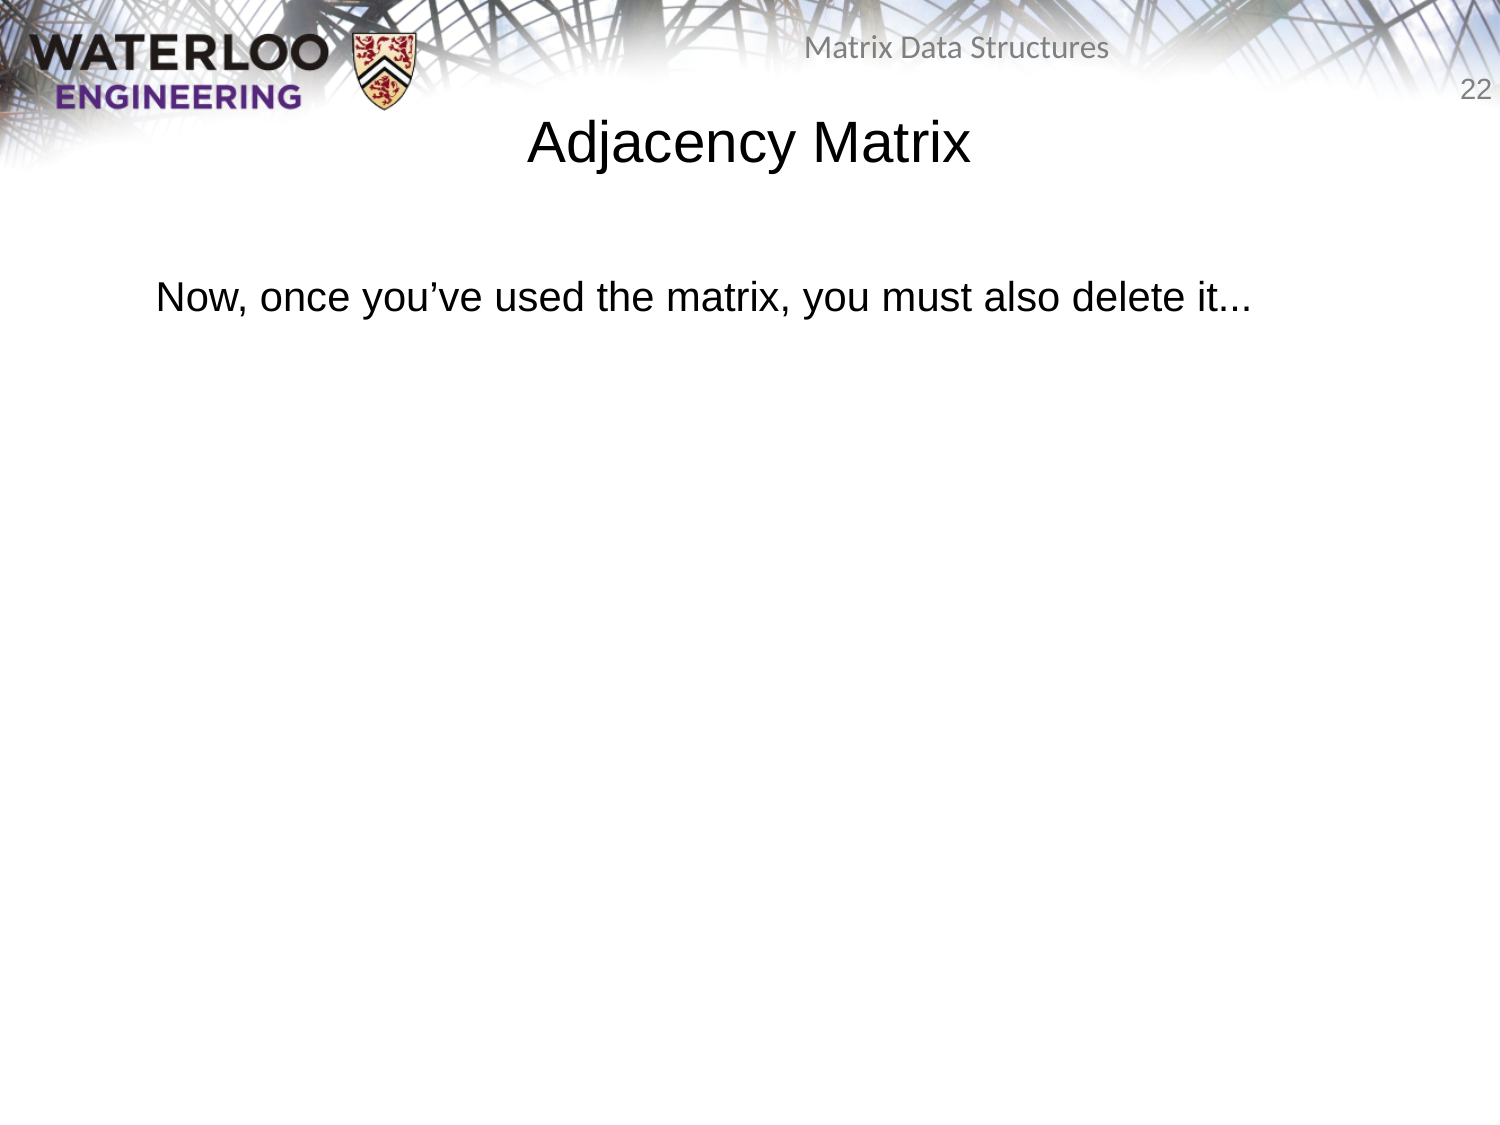

# Adjacency Matrix
Now, once you’ve used the matrix, you must also delete it...